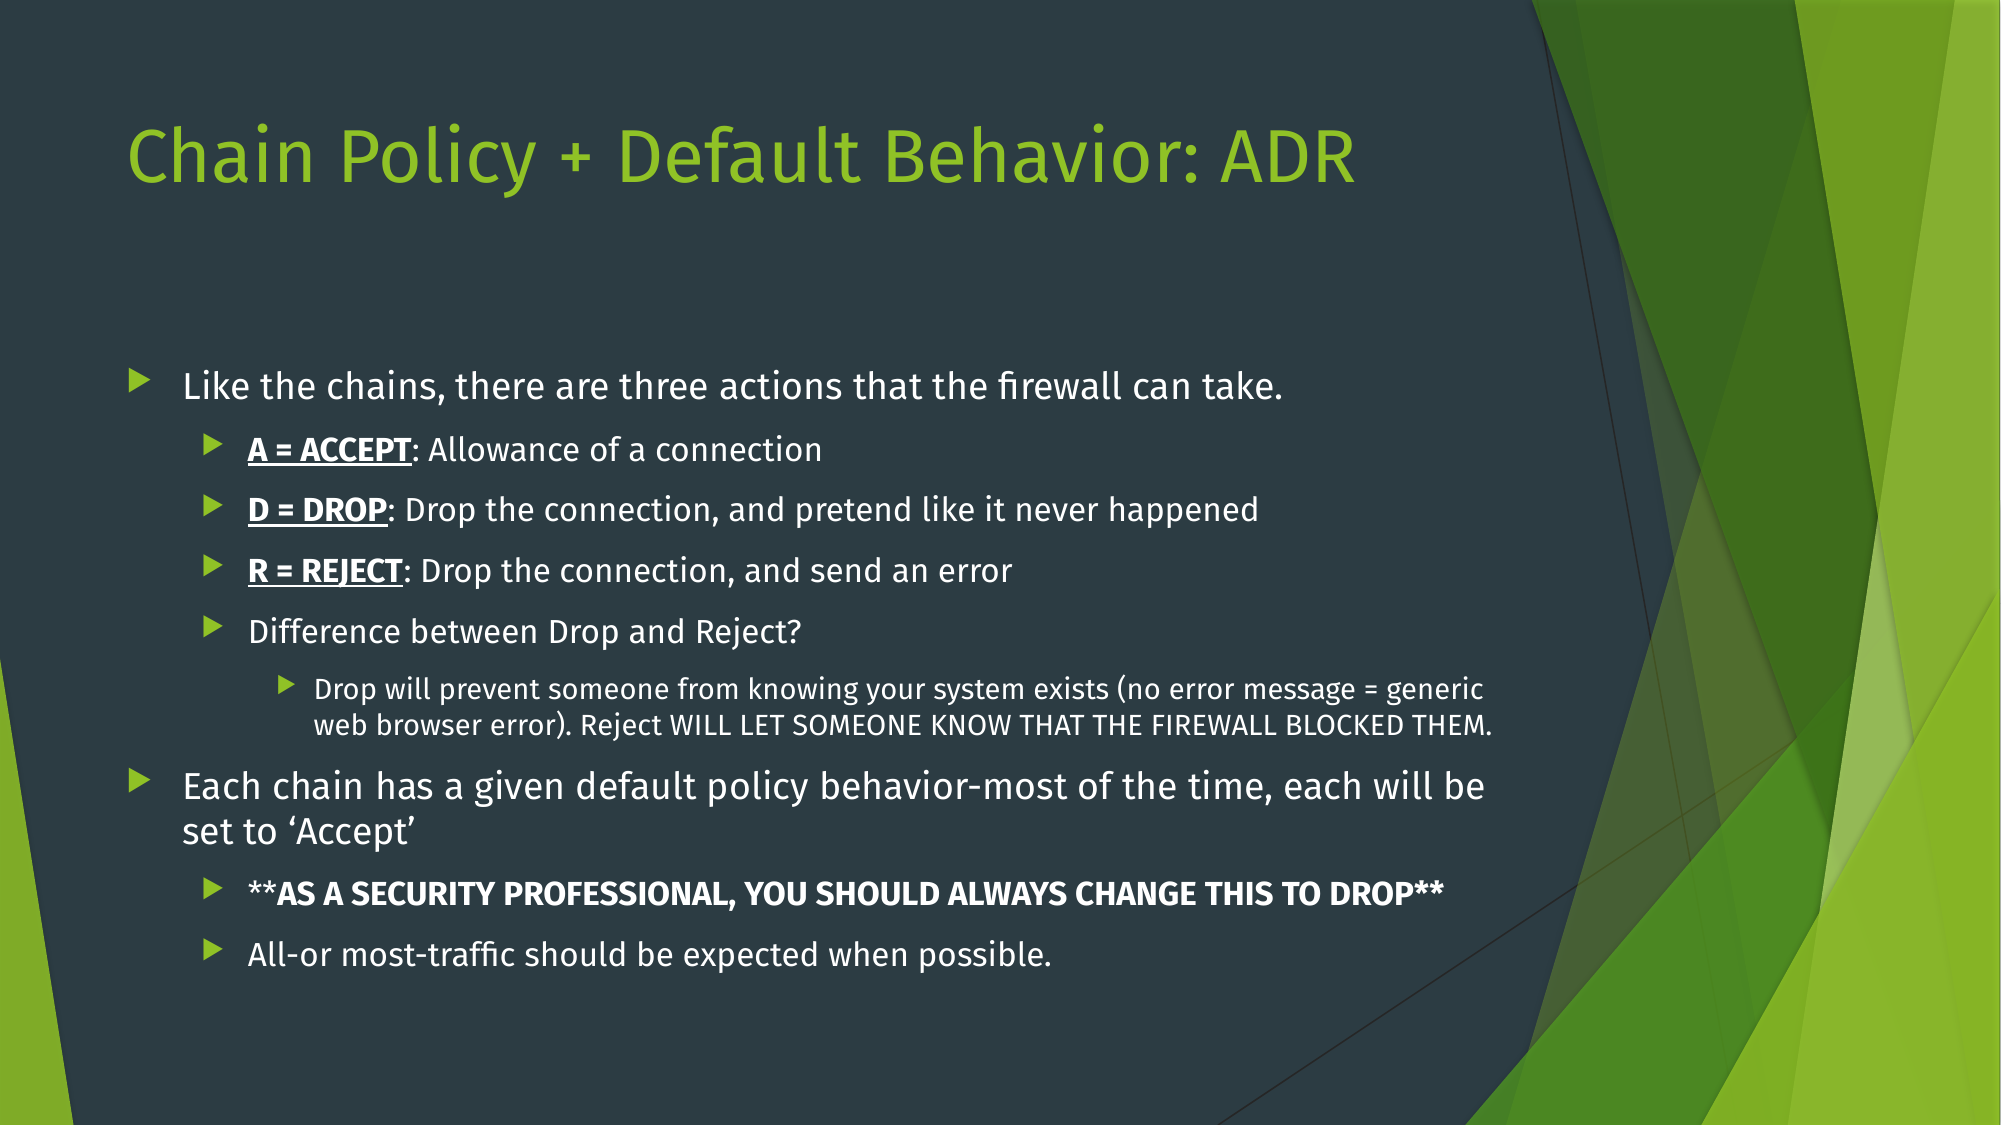

# Chain Policy + Default Behavior: ADR
Like the chains, there are three actions that the firewall can take.
A = ACCEPT: Allowance of a connection
D = DROP: Drop the connection, and pretend like it never happened
R = REJECT: Drop the connection, and send an error
Difference between Drop and Reject?
Drop will prevent someone from knowing your system exists (no error message = generic web browser error). Reject WILL LET SOMEONE KNOW THAT THE FIREWALL BLOCKED THEM.
Each chain has a given default policy behavior-most of the time, each will be set to ‘Accept’
**AS A SECURITY PROFESSIONAL, YOU SHOULD ALWAYS CHANGE THIS TO DROP**
All-or most-traffic should be expected when possible.